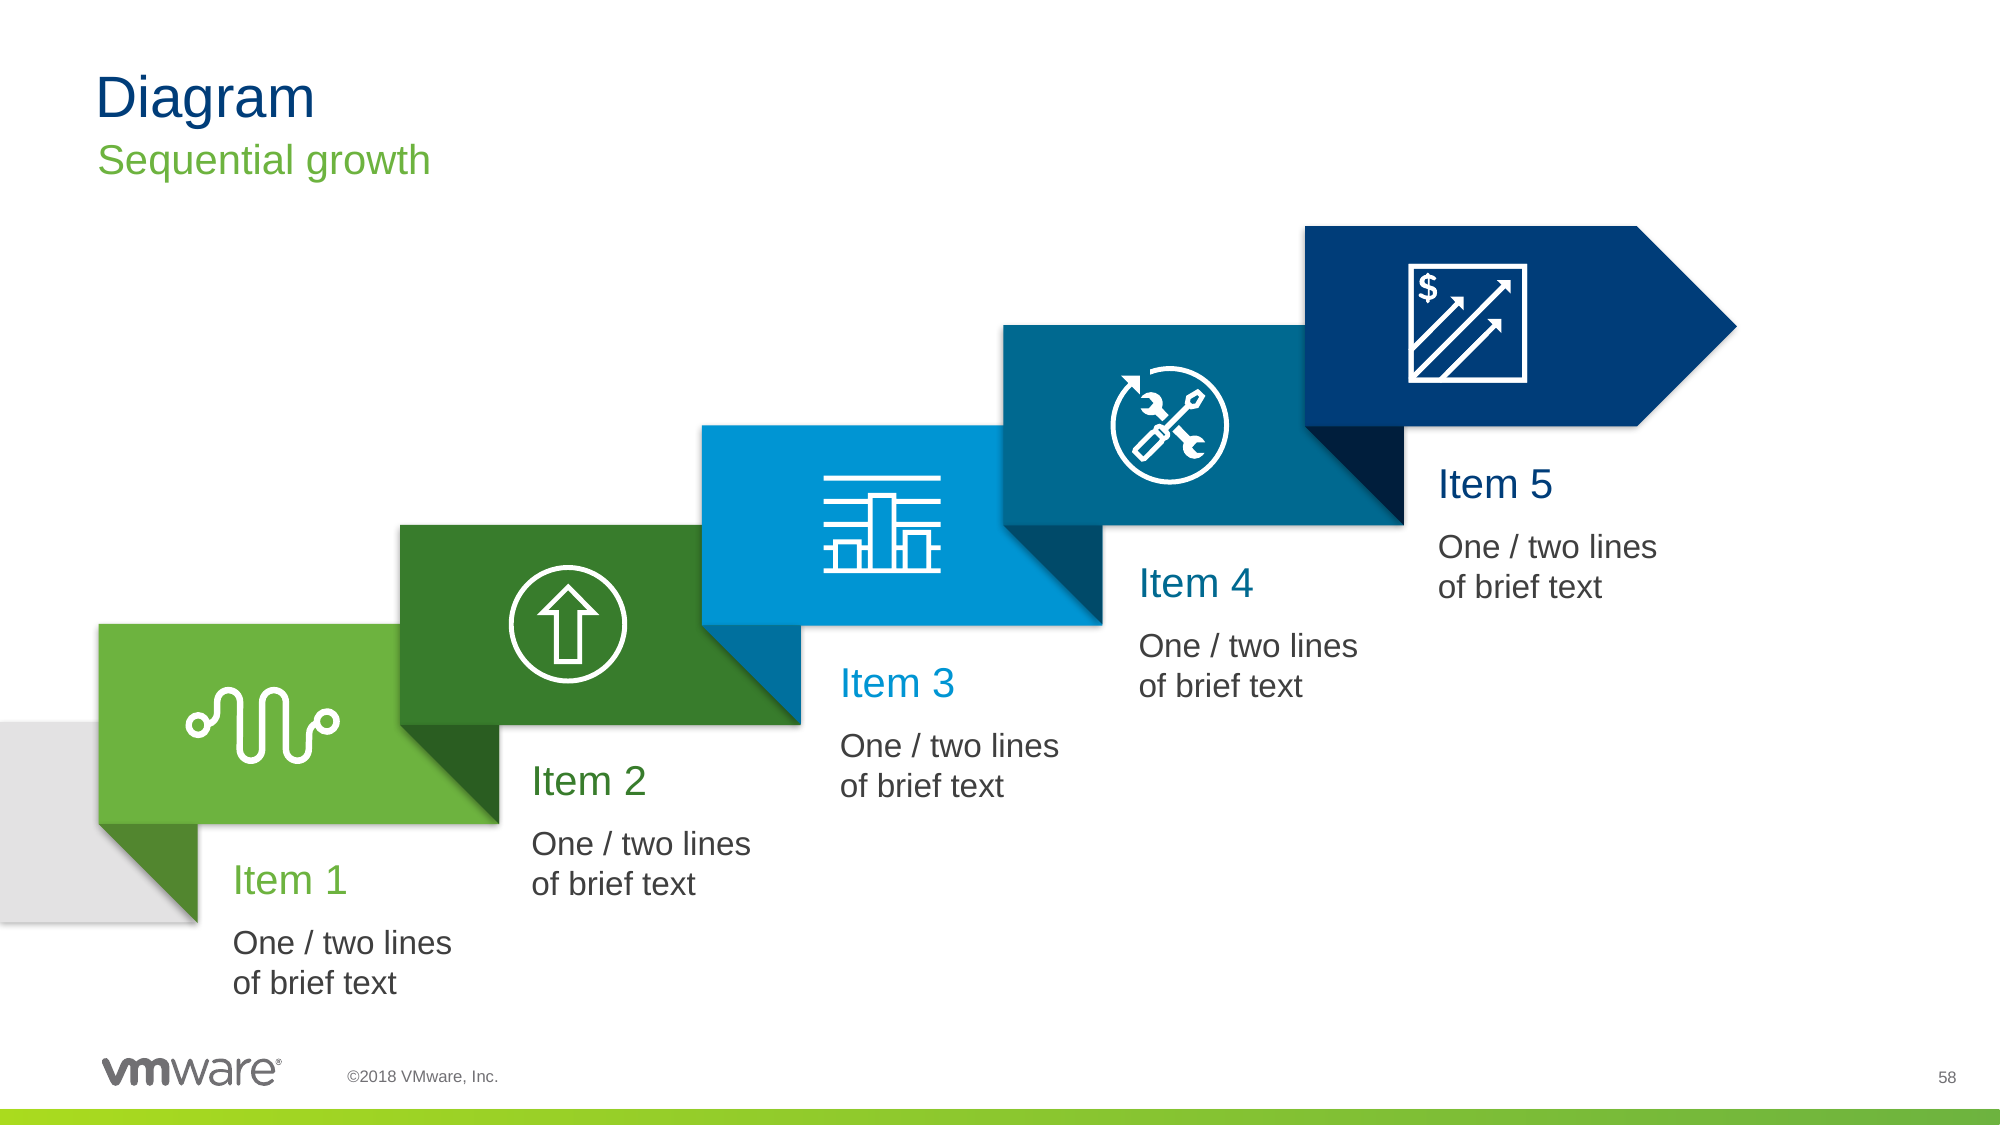

# Diagram
Sequential growth

Item 5

One / two lines
of brief text
Item 4

One / two lines
of brief text
Item 3

One / two lines
of brief text
Item 2
One / two lines
of brief text
Item 1
One / two lines
of brief text